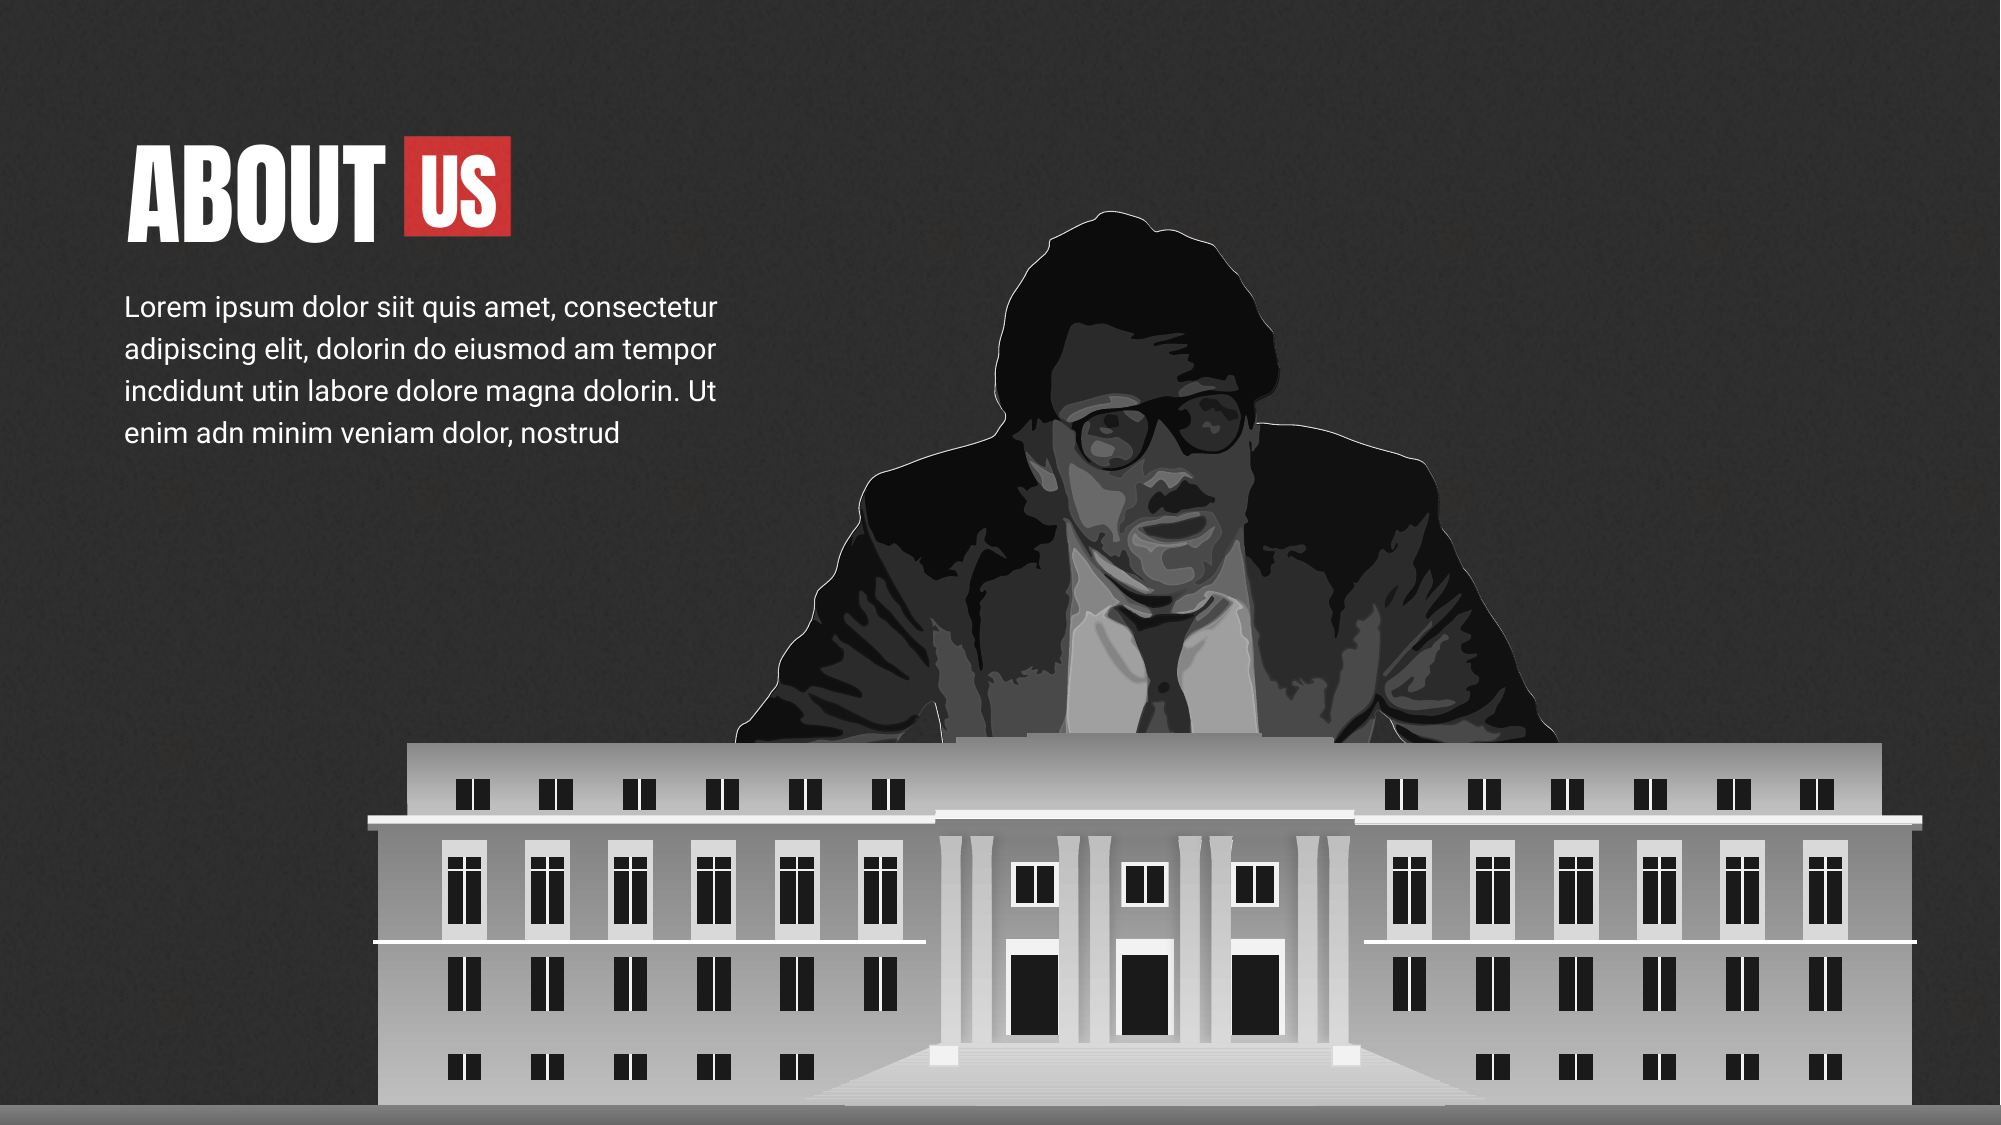

ABOUT

US

Lorem ipsum dolor siit quis amet, consectetur adipiscing elit, dolorin do eiusmod am tempor incdidunt utin labore dolore magna dolorin. Ut enim adn minim veniam dolor, nostrud